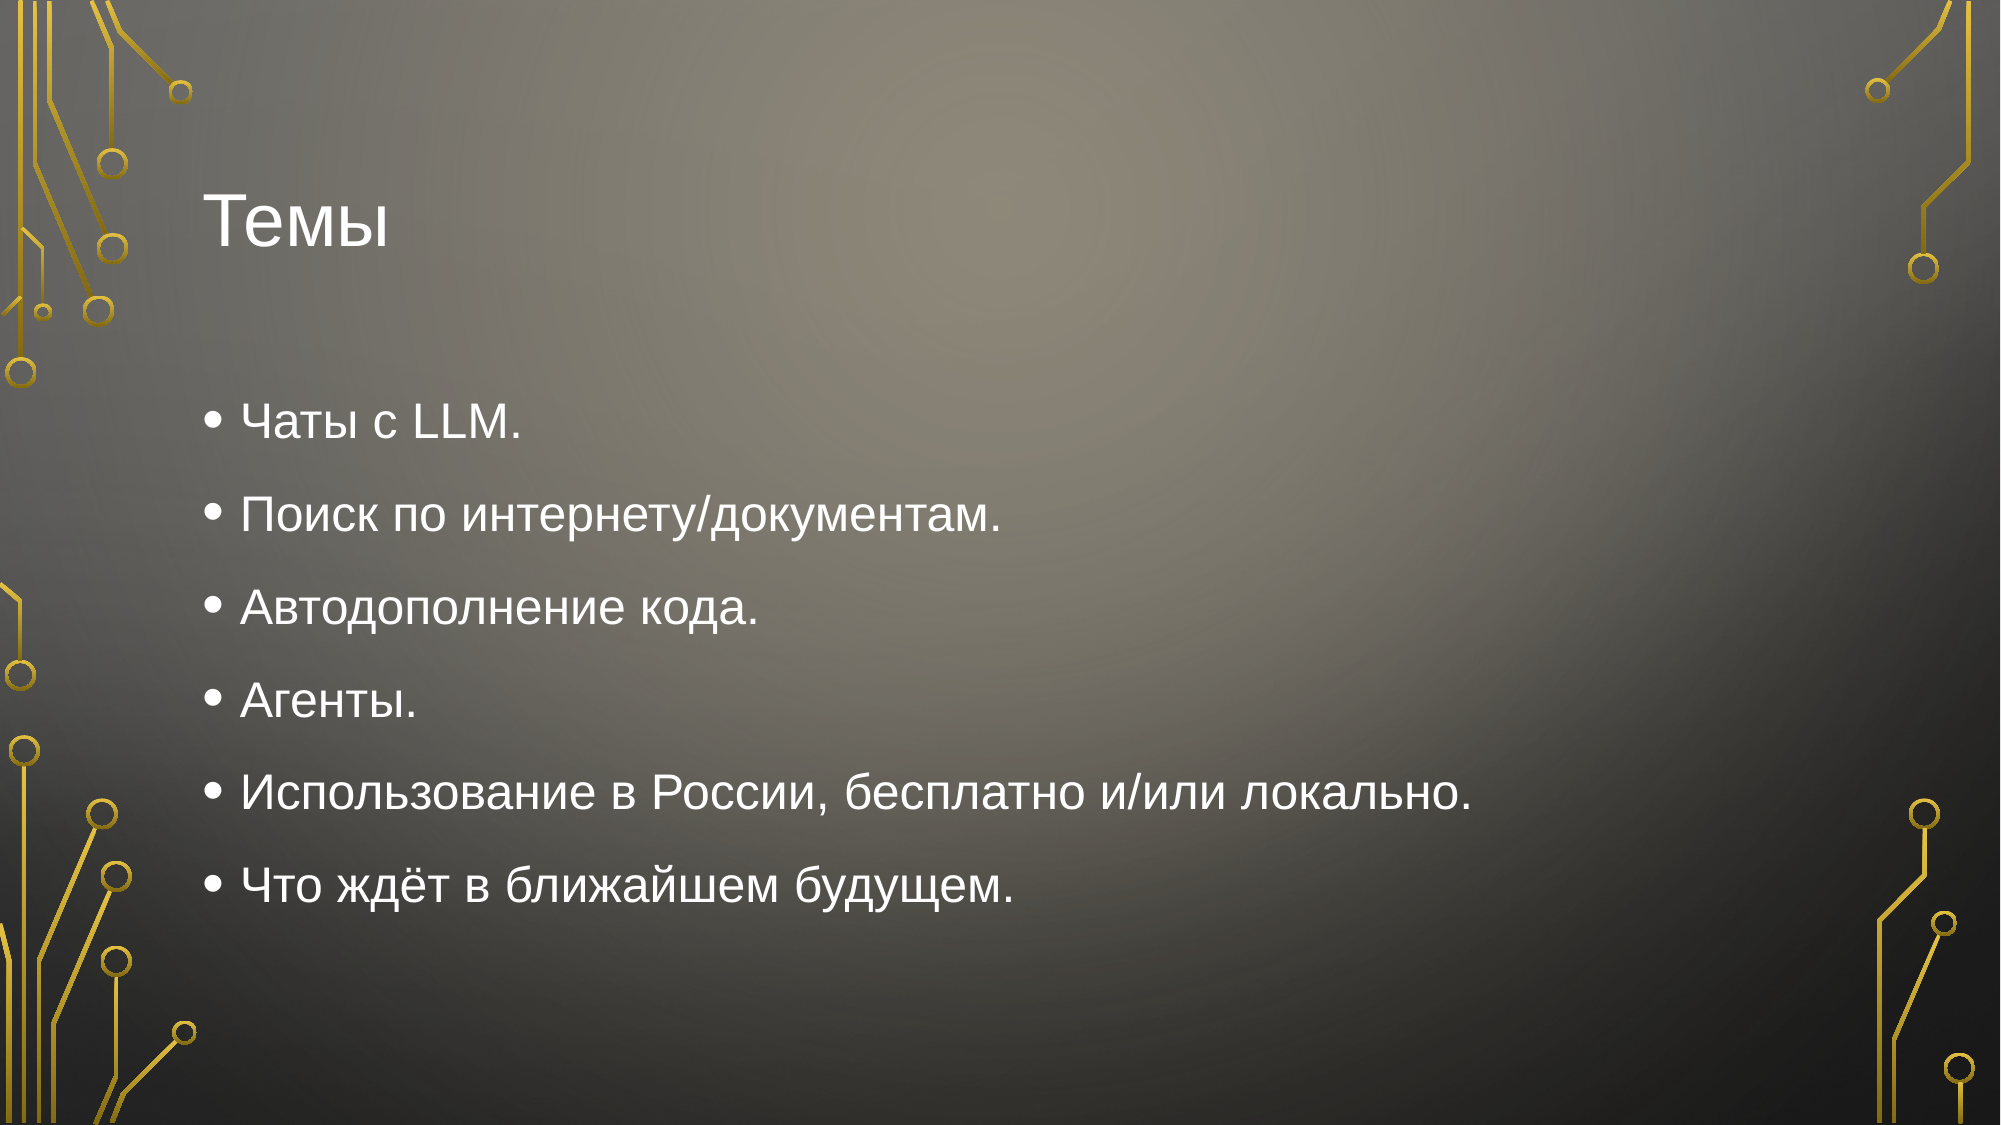

# Темы
Чаты с LLM.
Поиск по интернету/документам.
Автодополнение кода.
Агенты.
Использование в России, бесплатно и/или локально.
Что ждёт в ближайшем будущем.